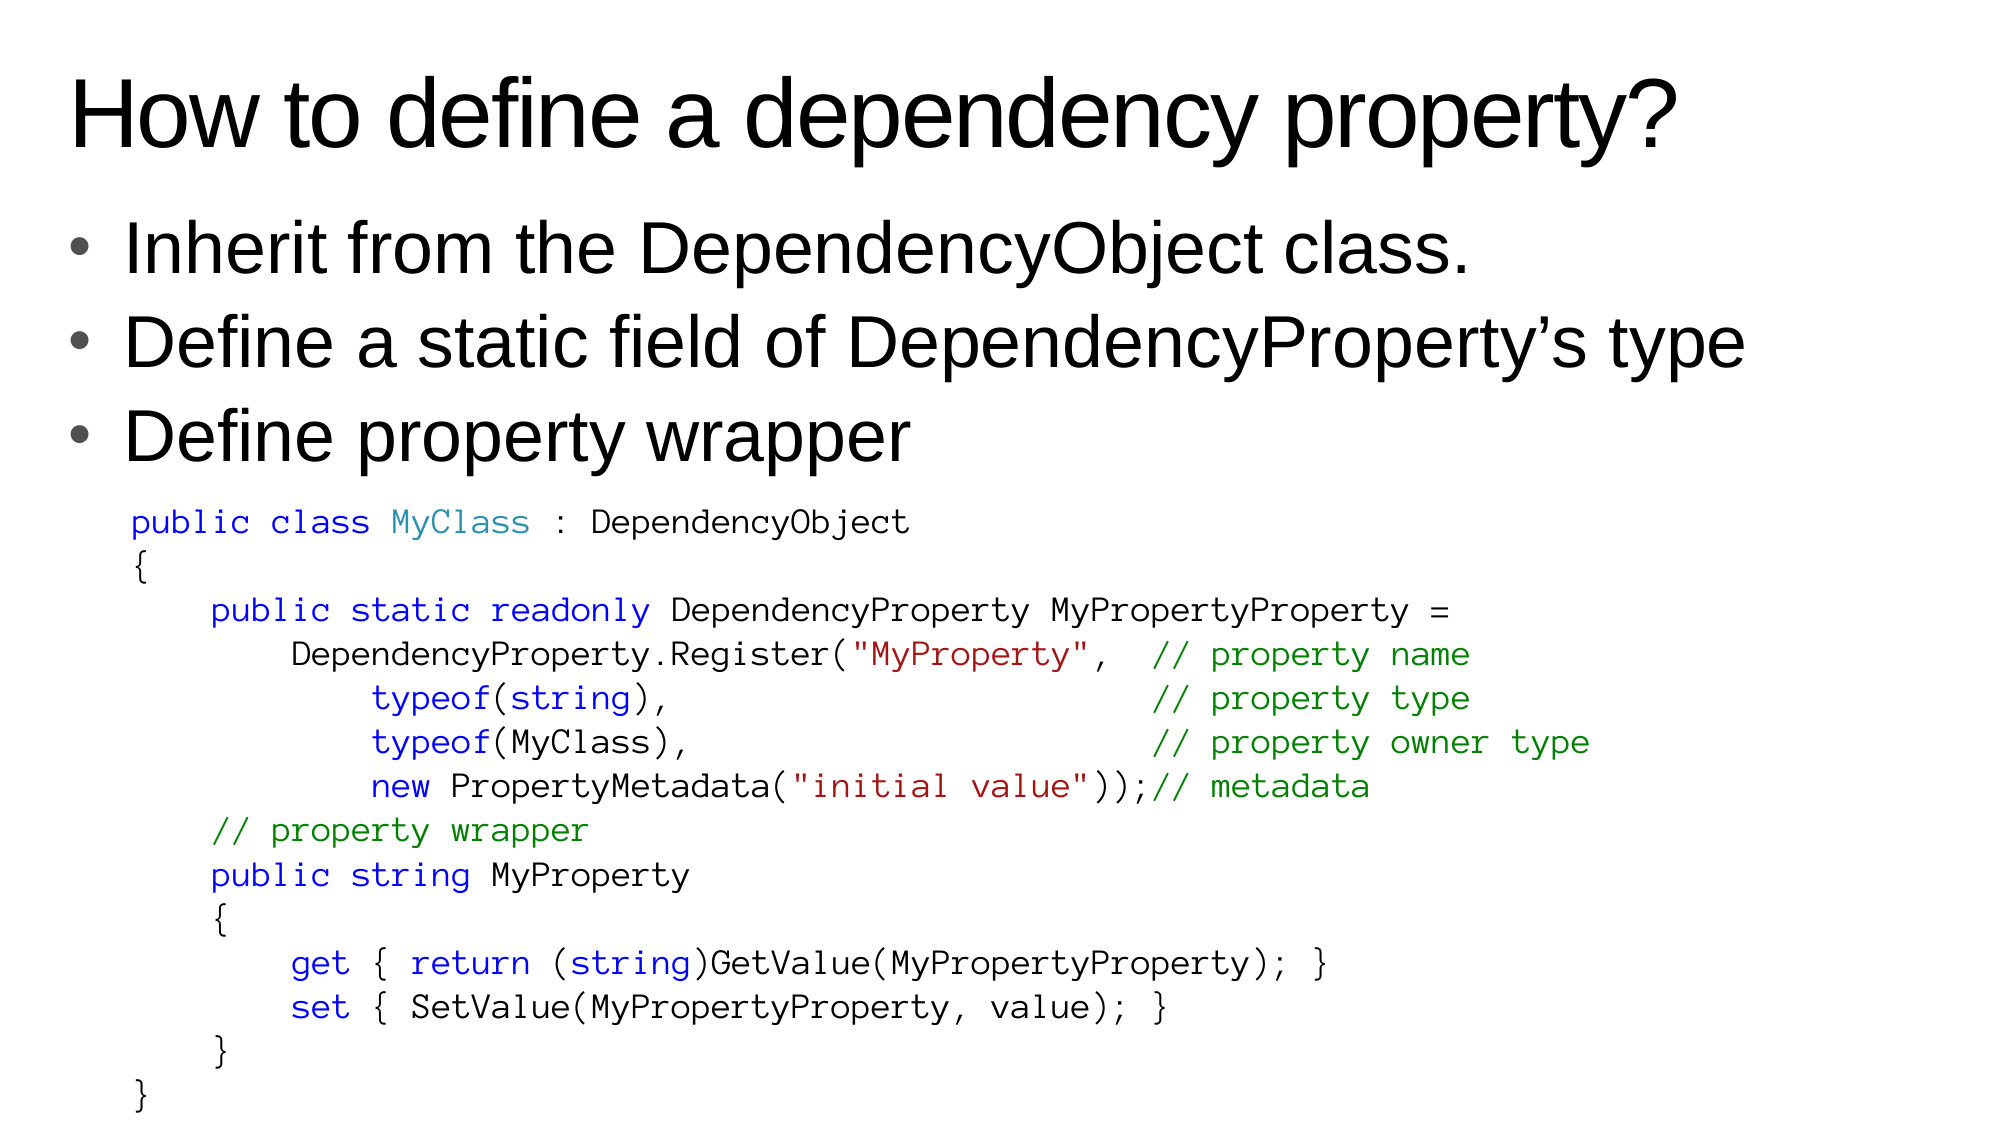

# How to define a dependency property?
Inherit from the DependencyObject class.
Define a static field of DependencyProperty’s type
Define property wrapper
public class MyClass : DependencyObject
{
    public static readonly DependencyProperty MyPropertyProperty =
        DependencyProperty.Register("MyProperty",  // property name
            typeof(string),                        // property type
            typeof(MyClass),                       // property owner type
            new PropertyMetadata("initial value"));// metadata
    // property wrapper
    public string MyProperty
    {
        get { return (string)GetValue(MyPropertyProperty); }
        set { SetValue(MyPropertyProperty, value); }
    }
}